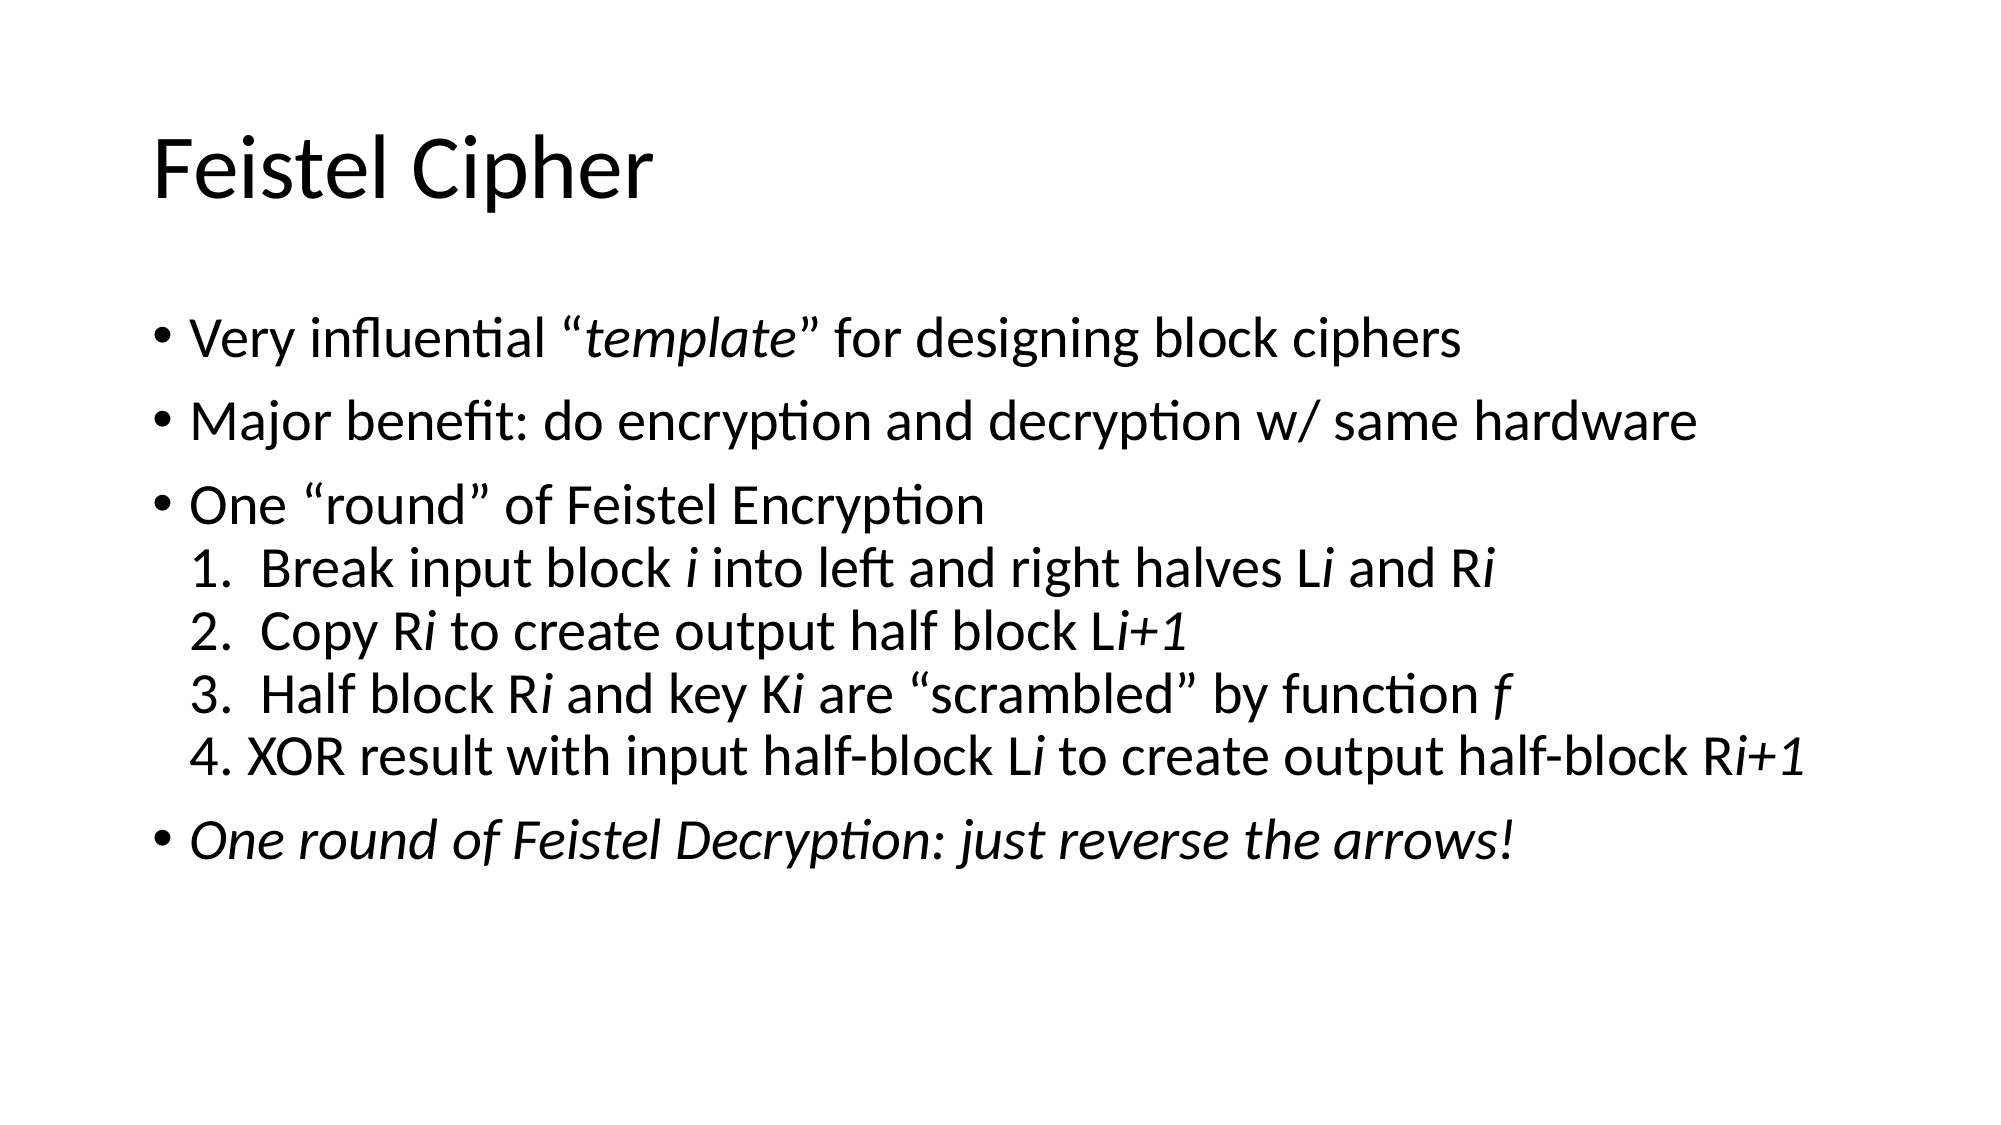

# Feistel Cipher
Very influential “template” for designing block ciphers
Major benefit: do encryption and decryption w/ same hardware
One “round” of Feistel Encryption
1.  Break input block i into left and right halves Li and Ri
2.  Copy Ri to create output half block Li+1
3.  Half block Ri and key Ki are “scrambled” by function f
4. XOR result with input half-block Li to create output half-block Ri+1
One round of Feistel Decryption: just reverse the arrows!